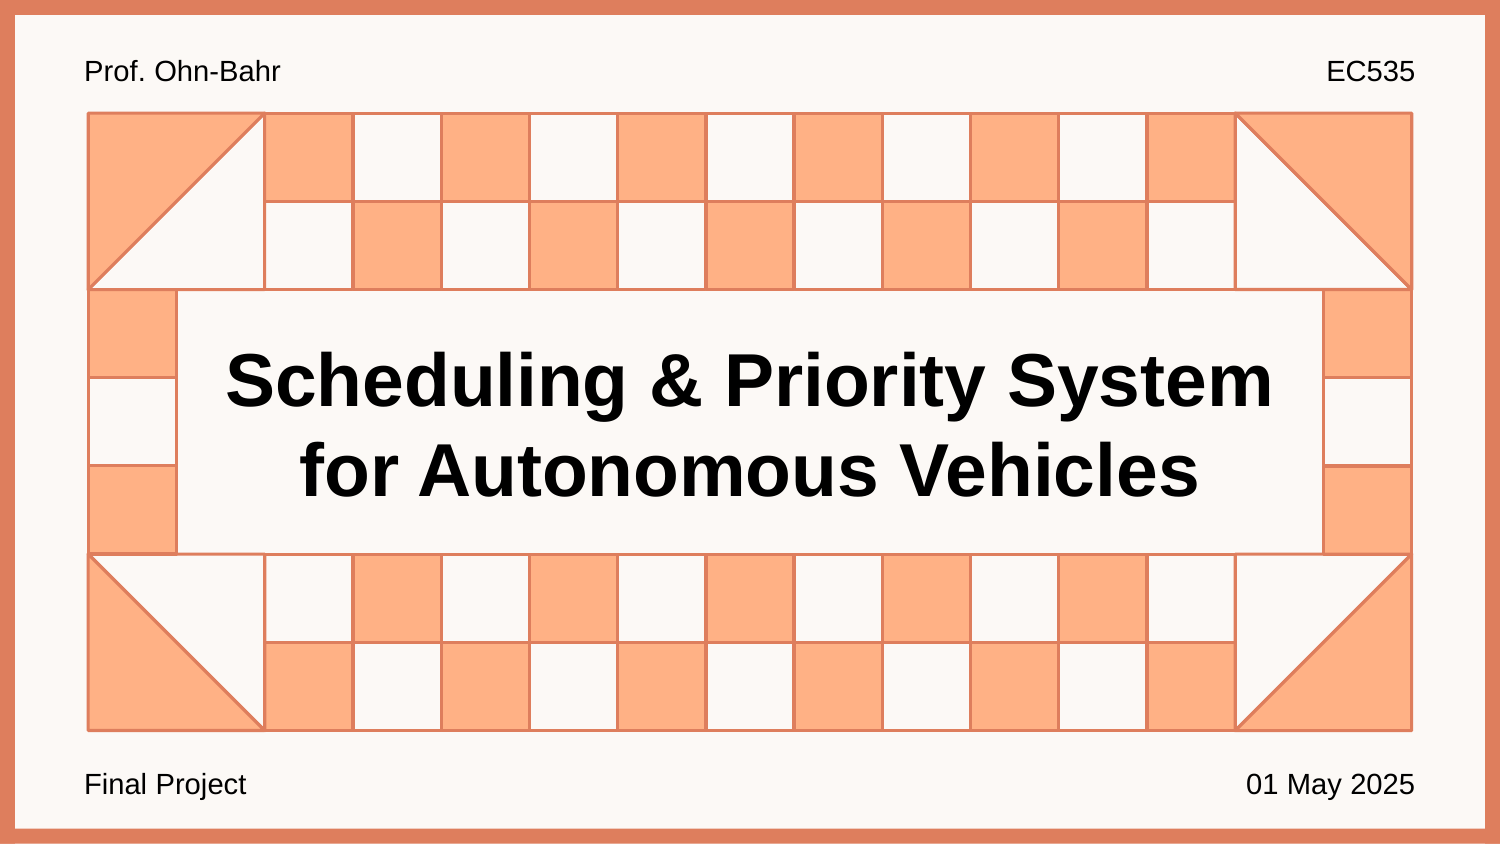

Prof. Ohn-Bahr
EC535
# Scheduling & Priority System for Autonomous Vehicles
Final Project
01 May 2025